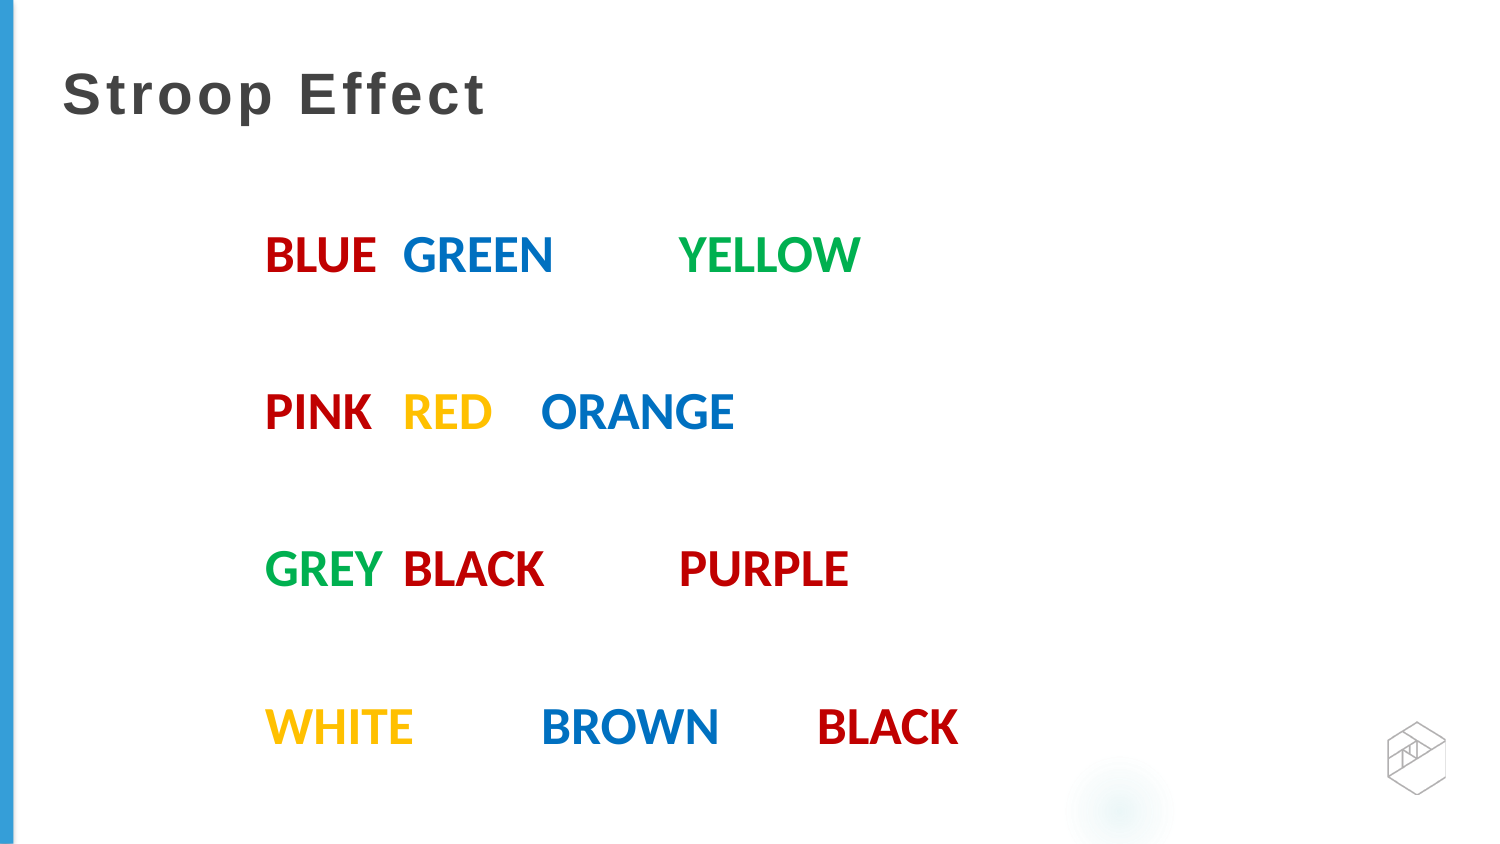

# Stroop Effect
BLUE				GREEN 				YELLOW

PINK				RED						ORANGE

GREY 				BLACK 					PURPLE

WHITE				BROWN				BLACK